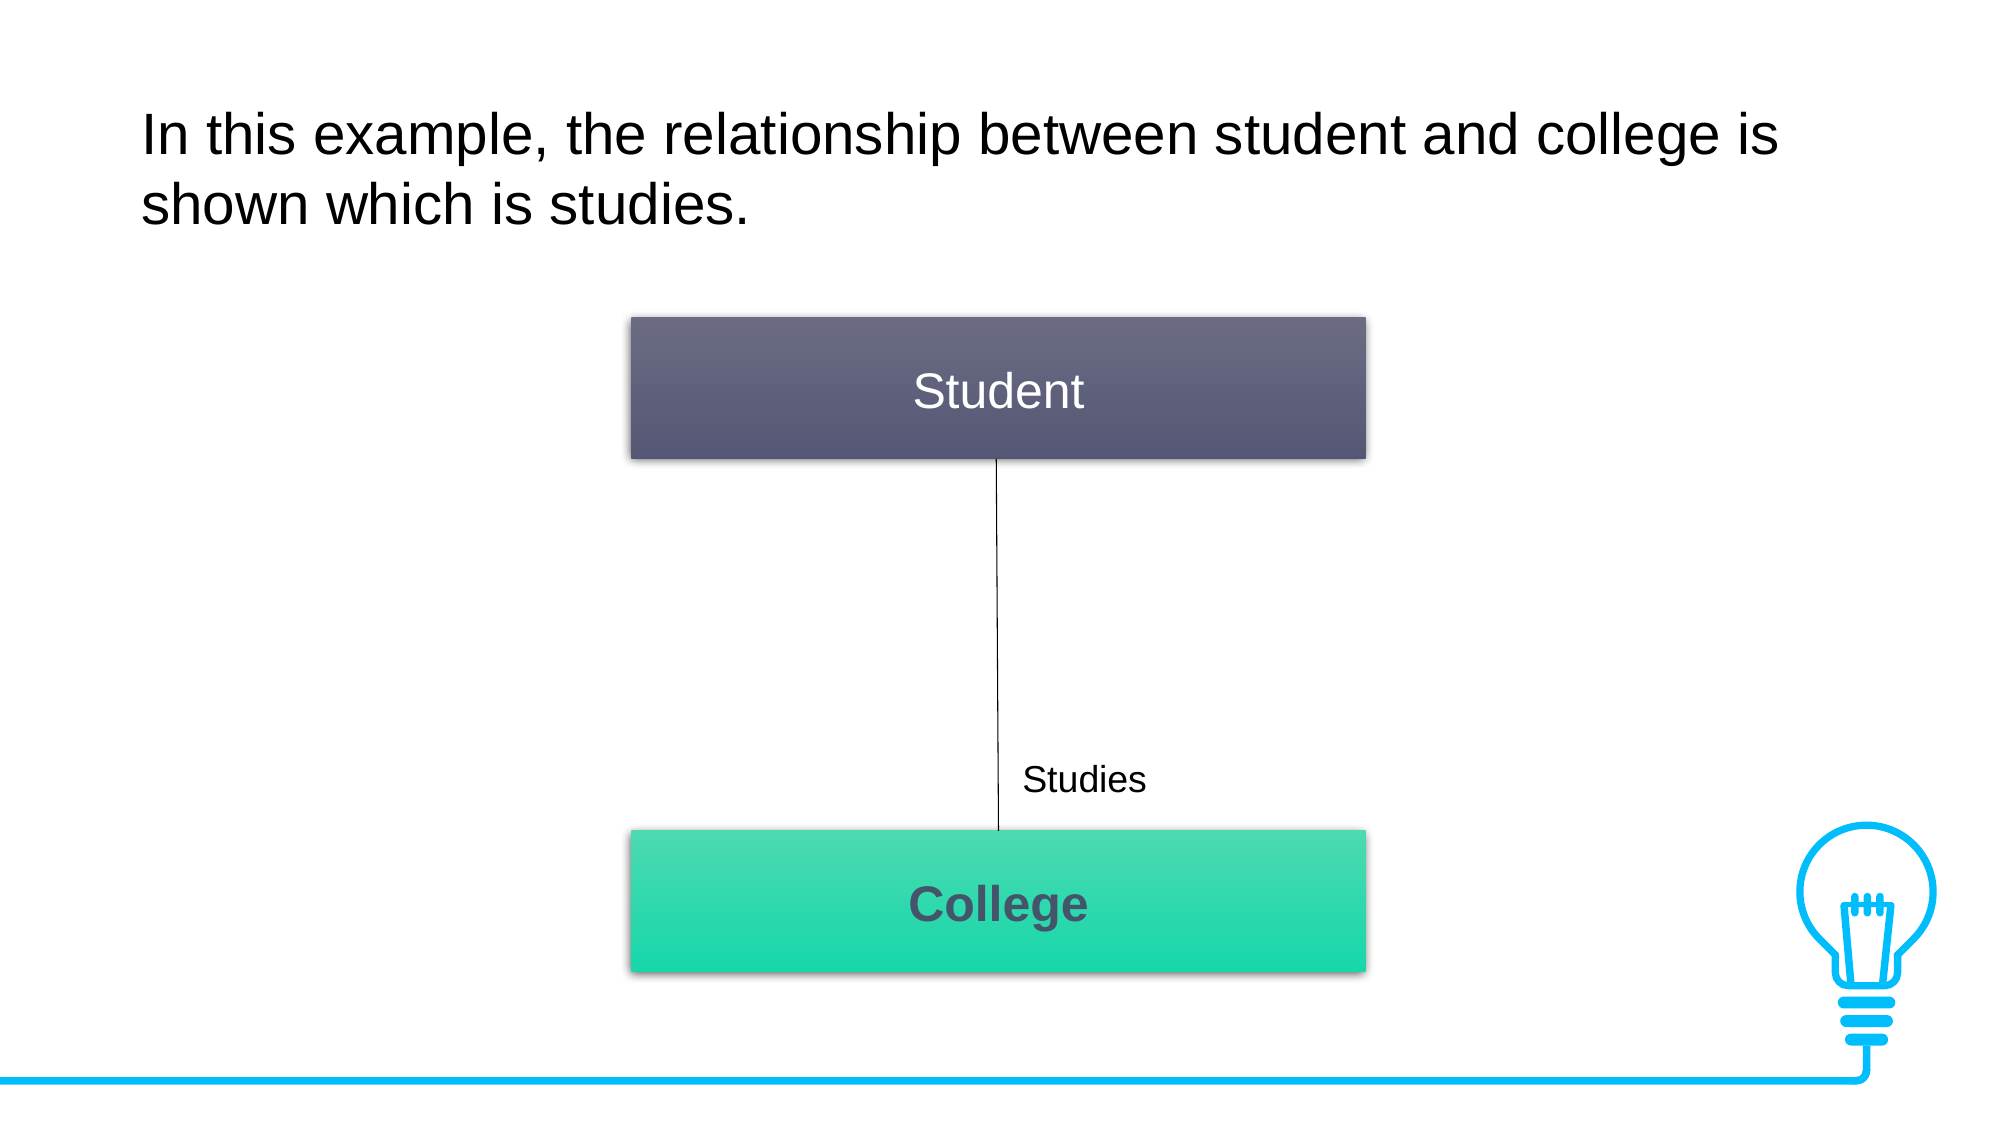

In this example, the relationship between student and college is shown which is studies.
Student
Studies
College